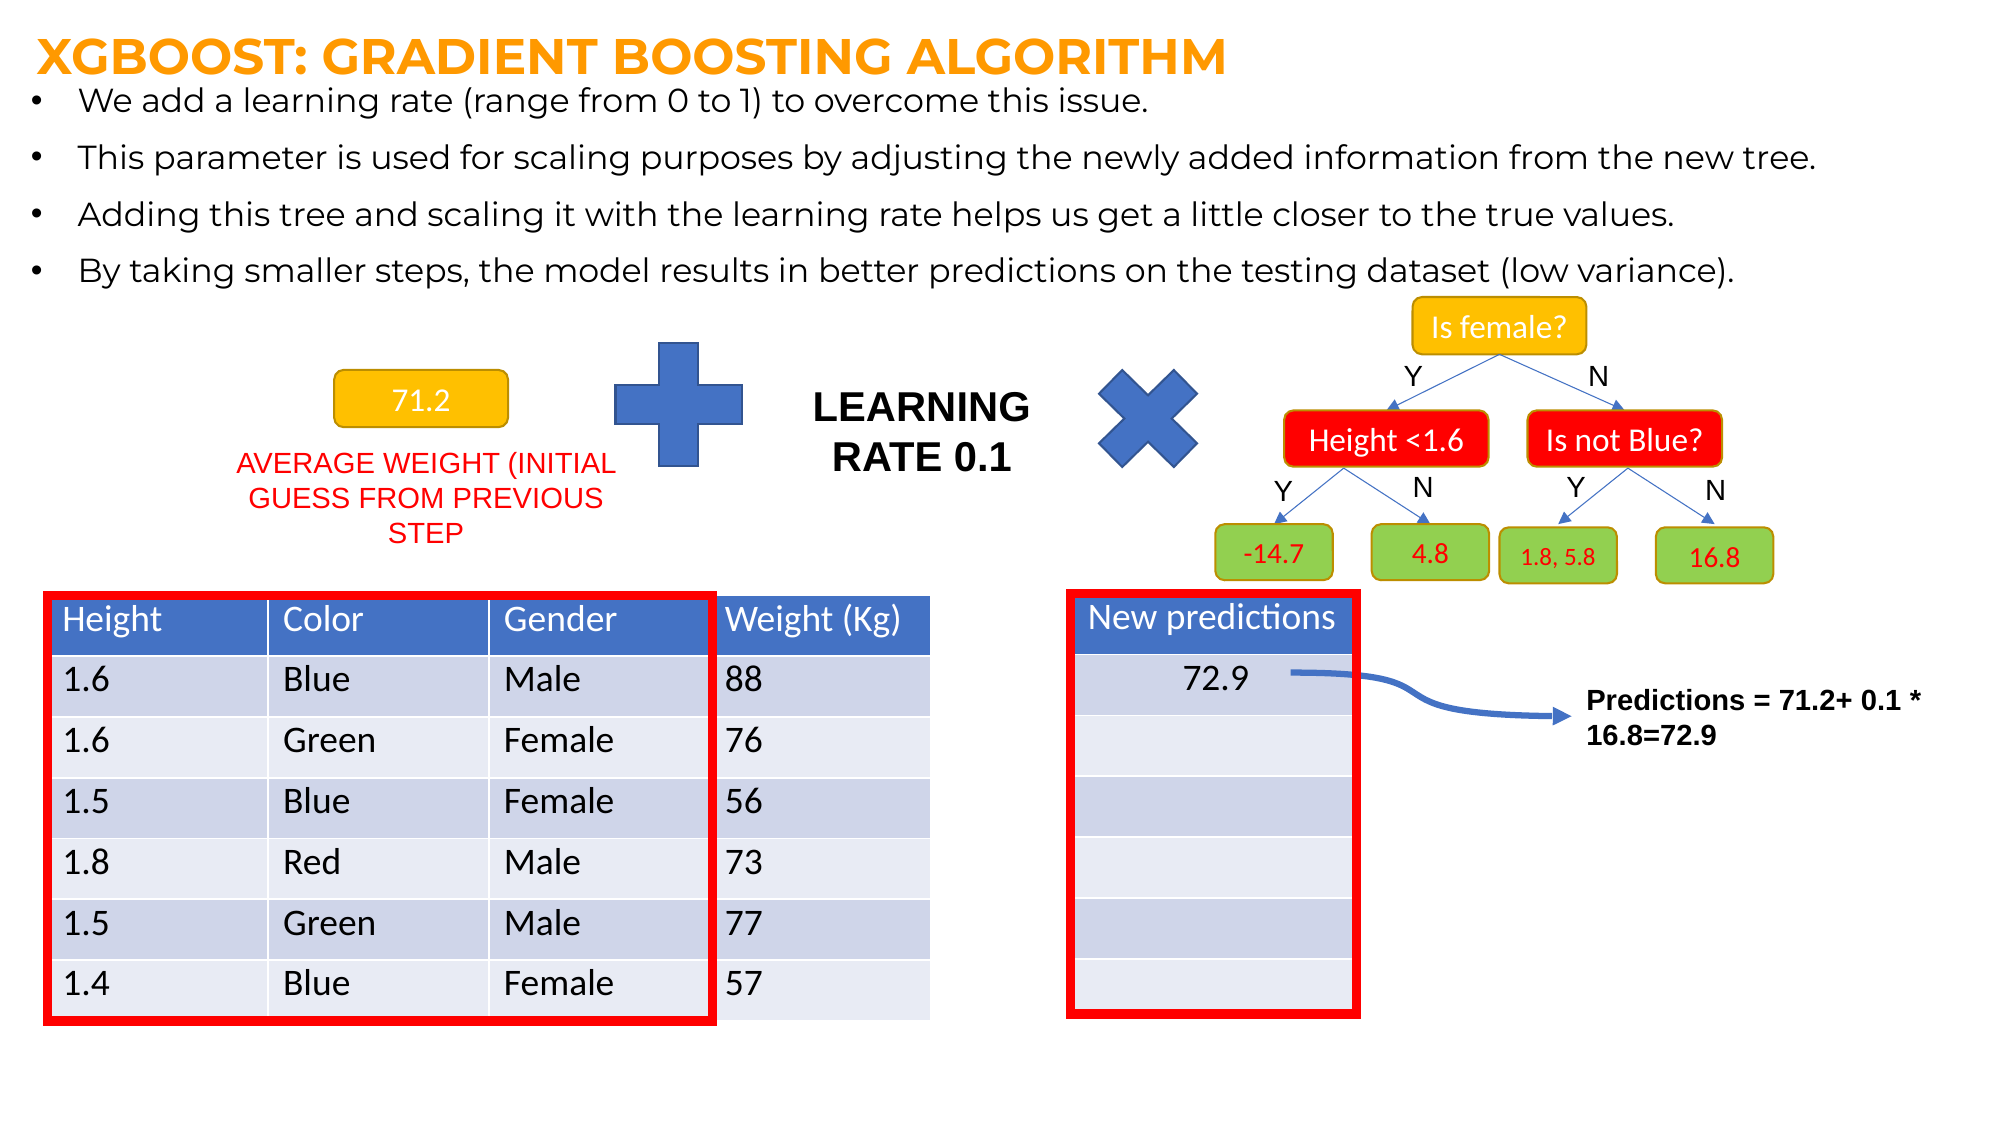

XGBOOST: GRADIENT BOOSTING ALGORITHM
We add a learning rate (range from 0 to 1) to overcome this issue.
This parameter is used for scaling purposes by adjusting the newly added information from the new tree.
Adding this tree and scaling it with the learning rate helps us get a little closer to the true values.
By taking smaller steps, the model results in better predictions on the testing dataset (low variance).

Is female?

Y
N
71.2
LEARNING RATE 0.1
Height <1.6
Is not Blue?
AVERAGE WEIGHT (INITIAL GUESS FROM PREVIOUS STEP
Y
N
N
Y
-14.7
4.8
1.8, 5.8
16.8

| New predictions |
| --- |
| 72.9 |
|  |
|  |
|  |
|  |
|  |
| Height | Color | Gender | Weight (Kg) |
| --- | --- | --- | --- |
| 1.6 | Blue | Male | 88 |
| 1.6 | Green | Female | 76 |
| 1.5 | Blue | Female | 56 |
| 1.8 | Red | Male | 73 |
| 1.5 | Green | Male | 77 |
| 1.4 | Blue | Female | 57 |

Predictions = 71.2+ 0.1 * 16.8=72.9